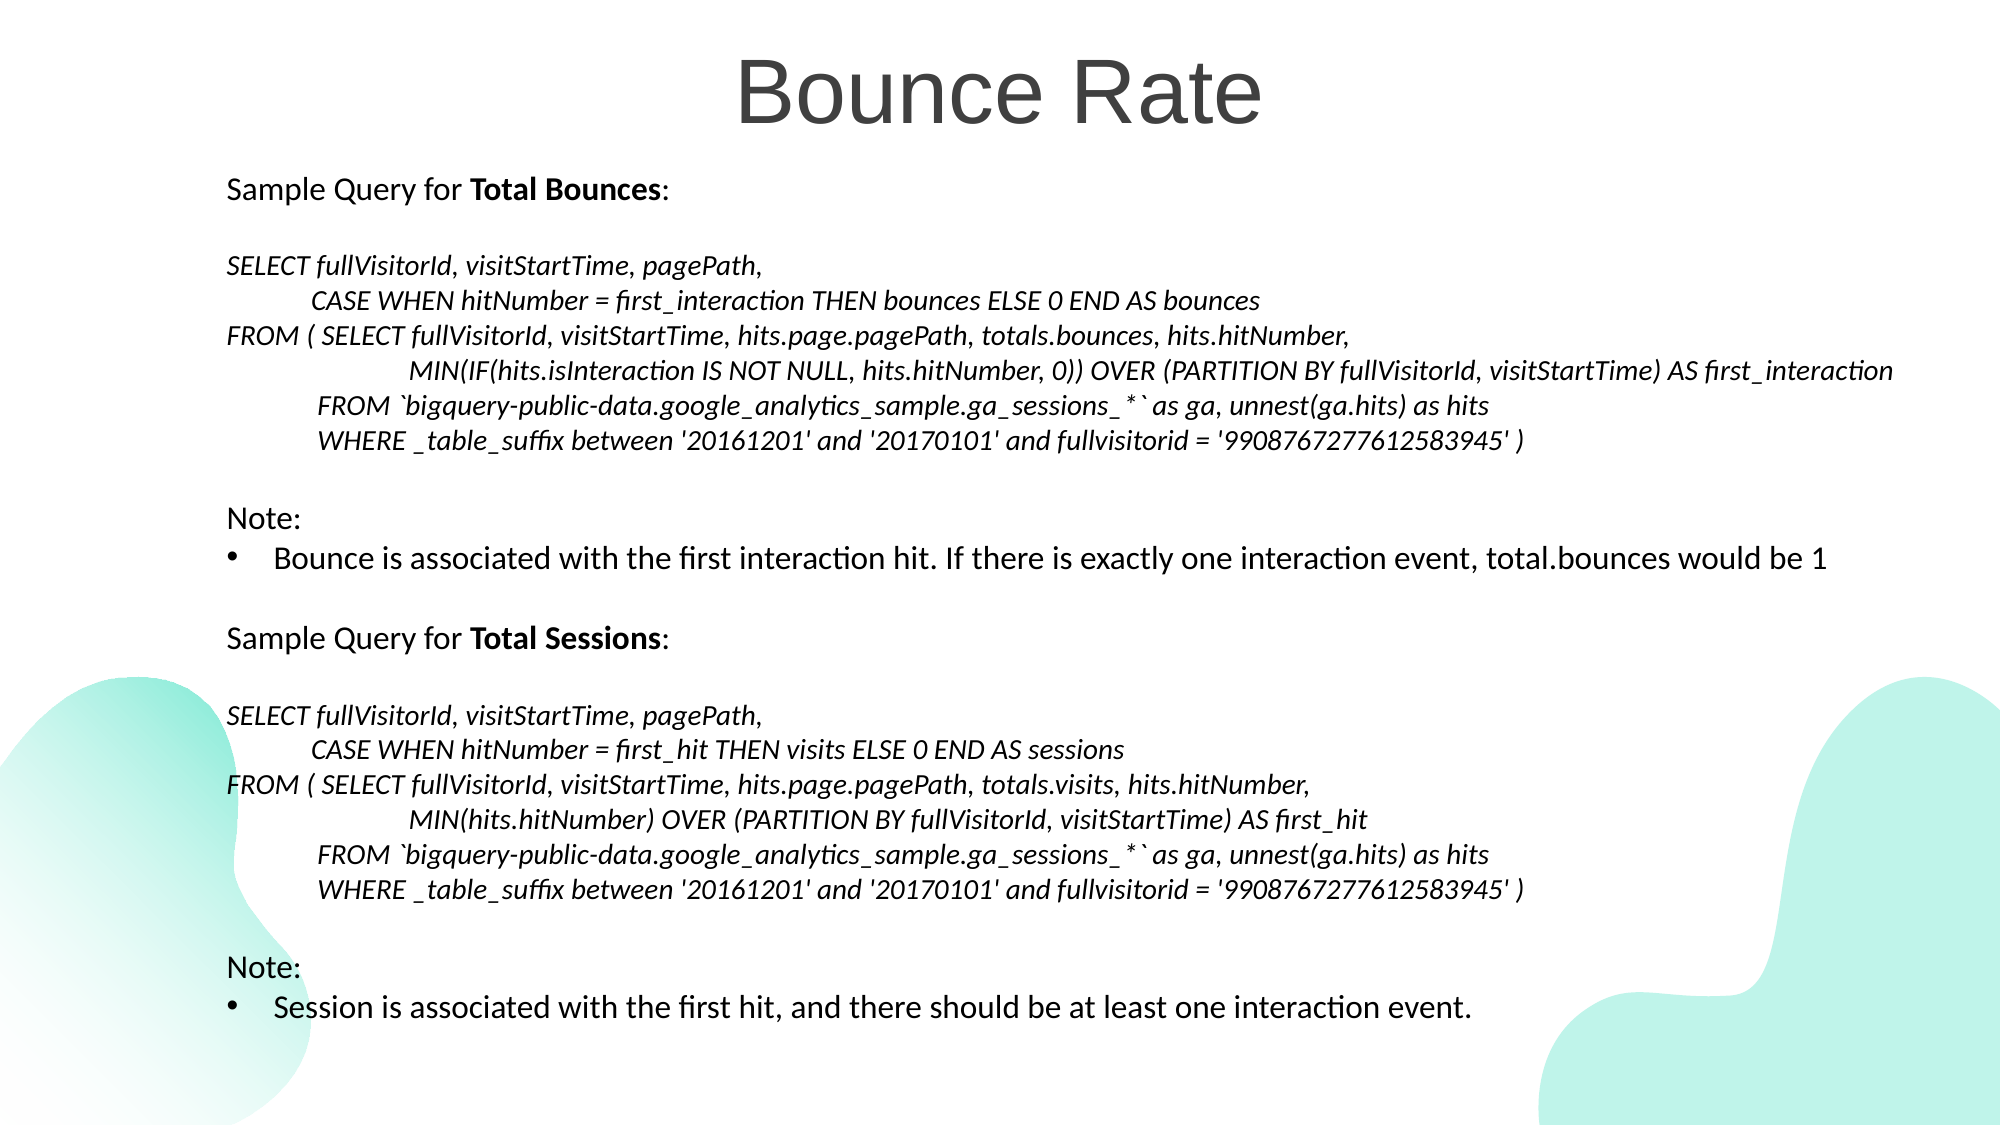

# Bounce Rate
Sample Query for Total Bounces:

SELECT fullVisitorId, visitStartTime, pagePath,
             CASE WHEN hitNumber = first_interaction THEN bounces ELSE 0 END AS bounces
FROM ( SELECT fullVisitorId, visitStartTime, hits.page.pagePath, totals.bounces, hits.hitNumber,
                            MIN(IF(hits.isInteraction IS NOT NULL, hits.hitNumber, 0)) OVER (PARTITION BY fullVisitorId, visitStartTime) AS first_interaction
              FROM `bigquery-public-data.google_analytics_sample.ga_sessions_*` as ga, unnest(ga.hits) as hits
              WHERE _table_suffix between '20161201' and '20170101' and fullvisitorid = '9908767277612583945' )

Note:
Bounce is associated with the first interaction hit. If there is exactly one interaction event, total.bounces would be 1

Sample Query for Total Sessions:

SELECT fullVisitorId, visitStartTime, pagePath,
             CASE WHEN hitNumber = first_hit THEN visits ELSE 0 END AS sessions
FROM ( SELECT fullVisitorId, visitStartTime, hits.page.pagePath, totals.visits, hits.hitNumber,
                            MIN(hits.hitNumber) OVER (PARTITION BY fullVisitorId, visitStartTime) AS first_hit
              FROM `bigquery-public-data.google_analytics_sample.ga_sessions_*` as ga, unnest(ga.hits) as hits
              WHERE _table_suffix between '20161201' and '20170101' and fullvisitorid = '9908767277612583945' )

Note:
Session is associated with the first hit, and there should be at least one interaction event.